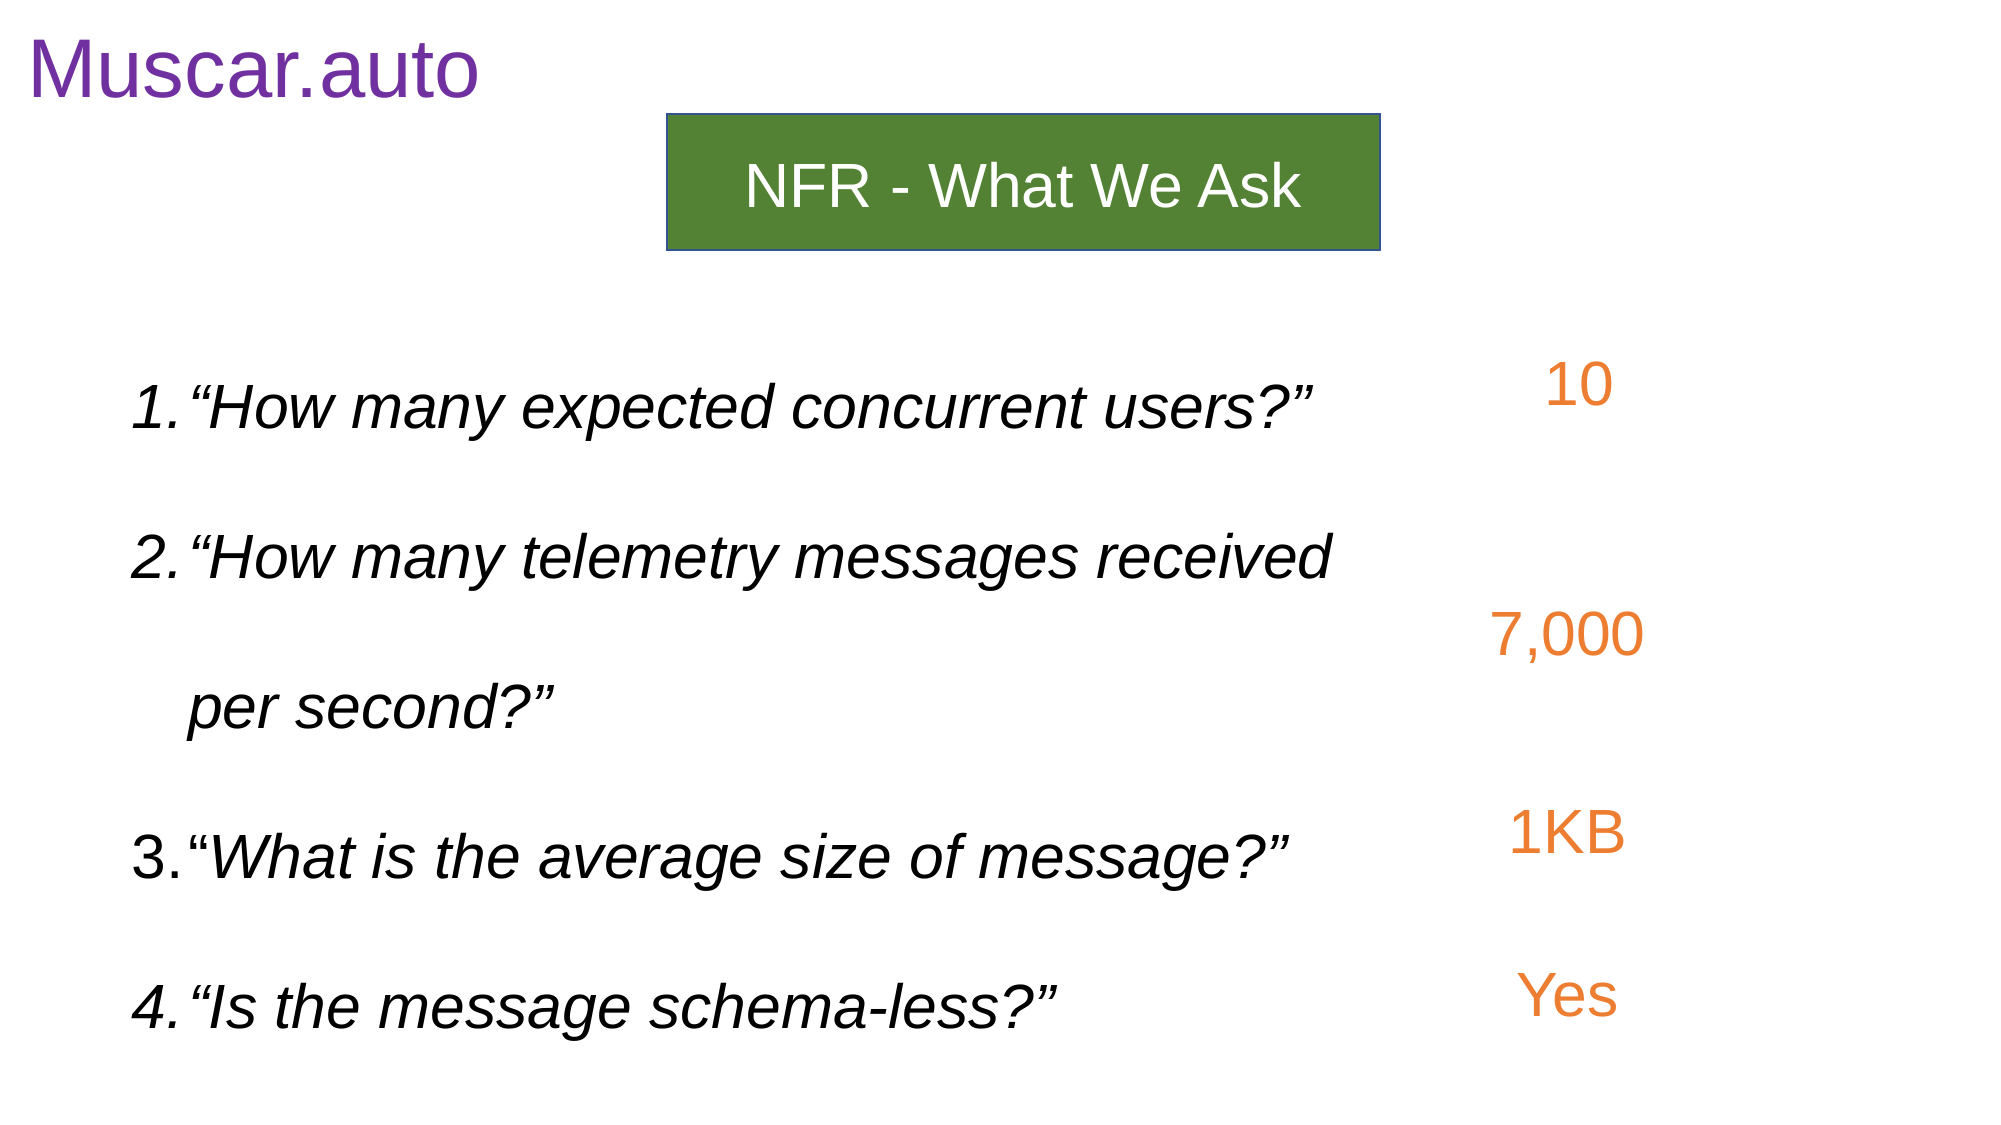

Muscar.auto
NFR - What We Ask
“How many expected concurrent users?”
“How many telemetry messages received per second?”
“What is the average size of message?”
“Is the message schema-less?”
10
7,000
1KB
Yes